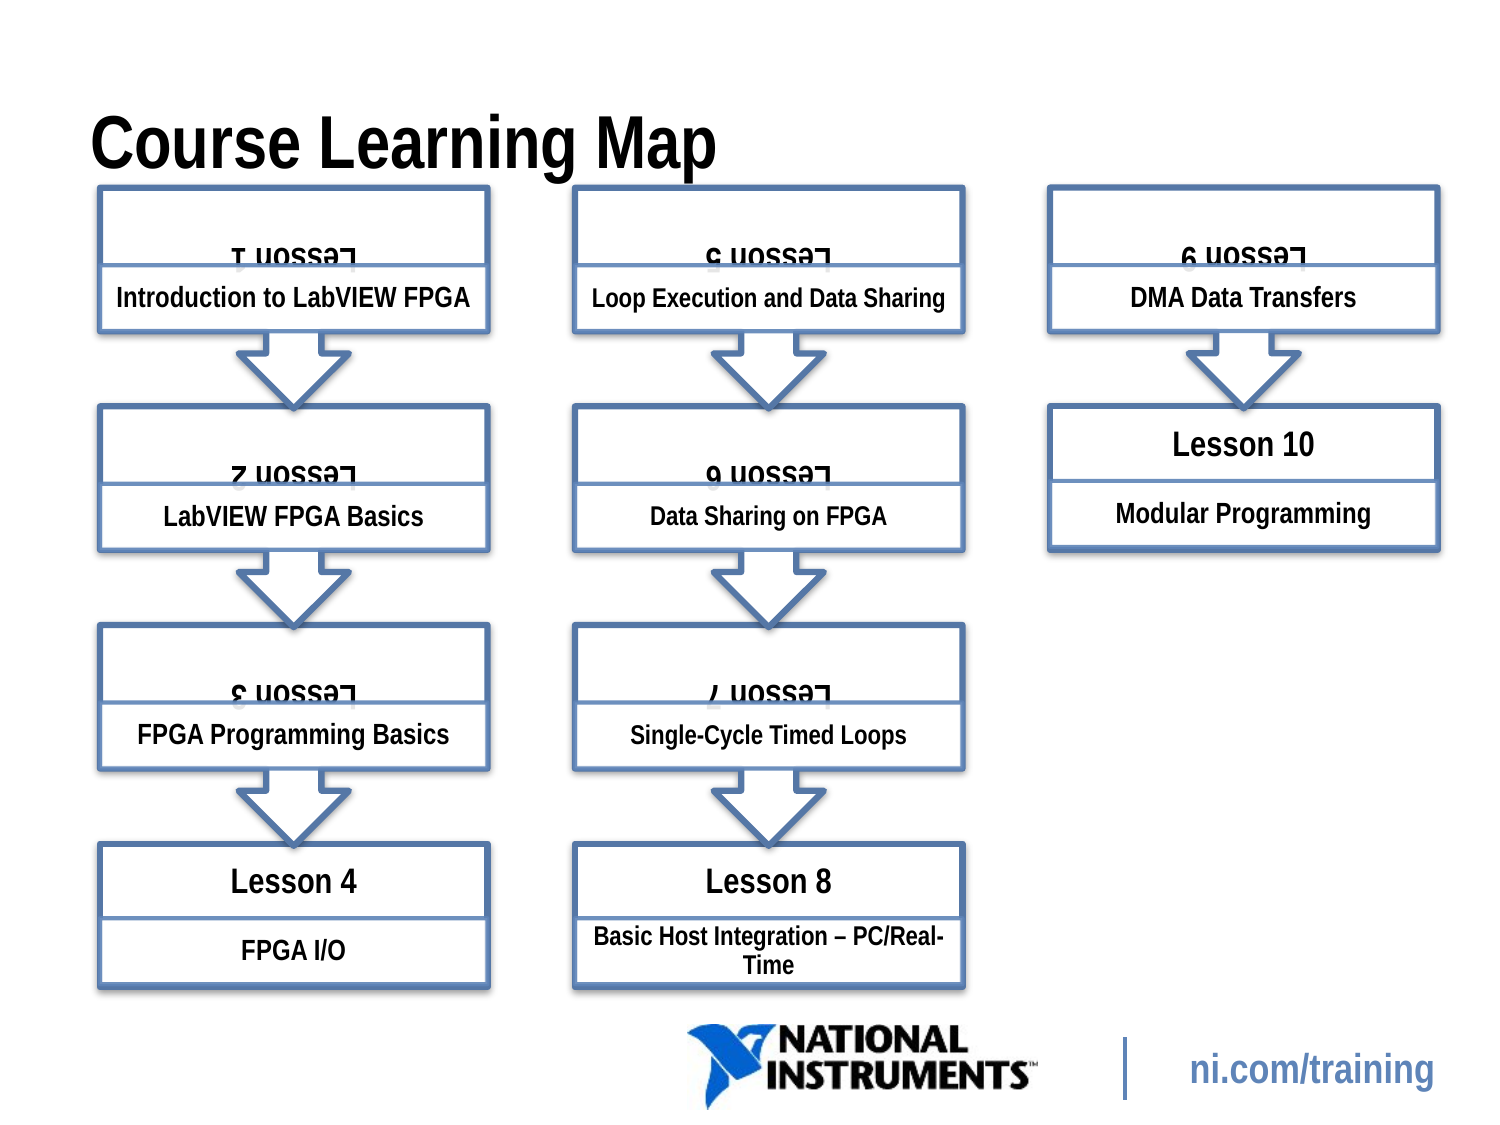

# Course Learning Map
Lesson 4
FPGA I/O
Lesson 3
FPGA Programming Basics
Lesson 2
LabVIEW FPGA Basics
Lesson 1
Introduction to LabVIEW FPGA
Lesson 8
Basic Host Integration – PC/Real-Time
Lesson 7
Single-Cycle Timed Loops
Lesson 6
Data Sharing on FPGA
Lesson 5
Loop Execution and Data Sharing
Lesson 10
Modular Programming
Lesson 9
DMA Data Transfers